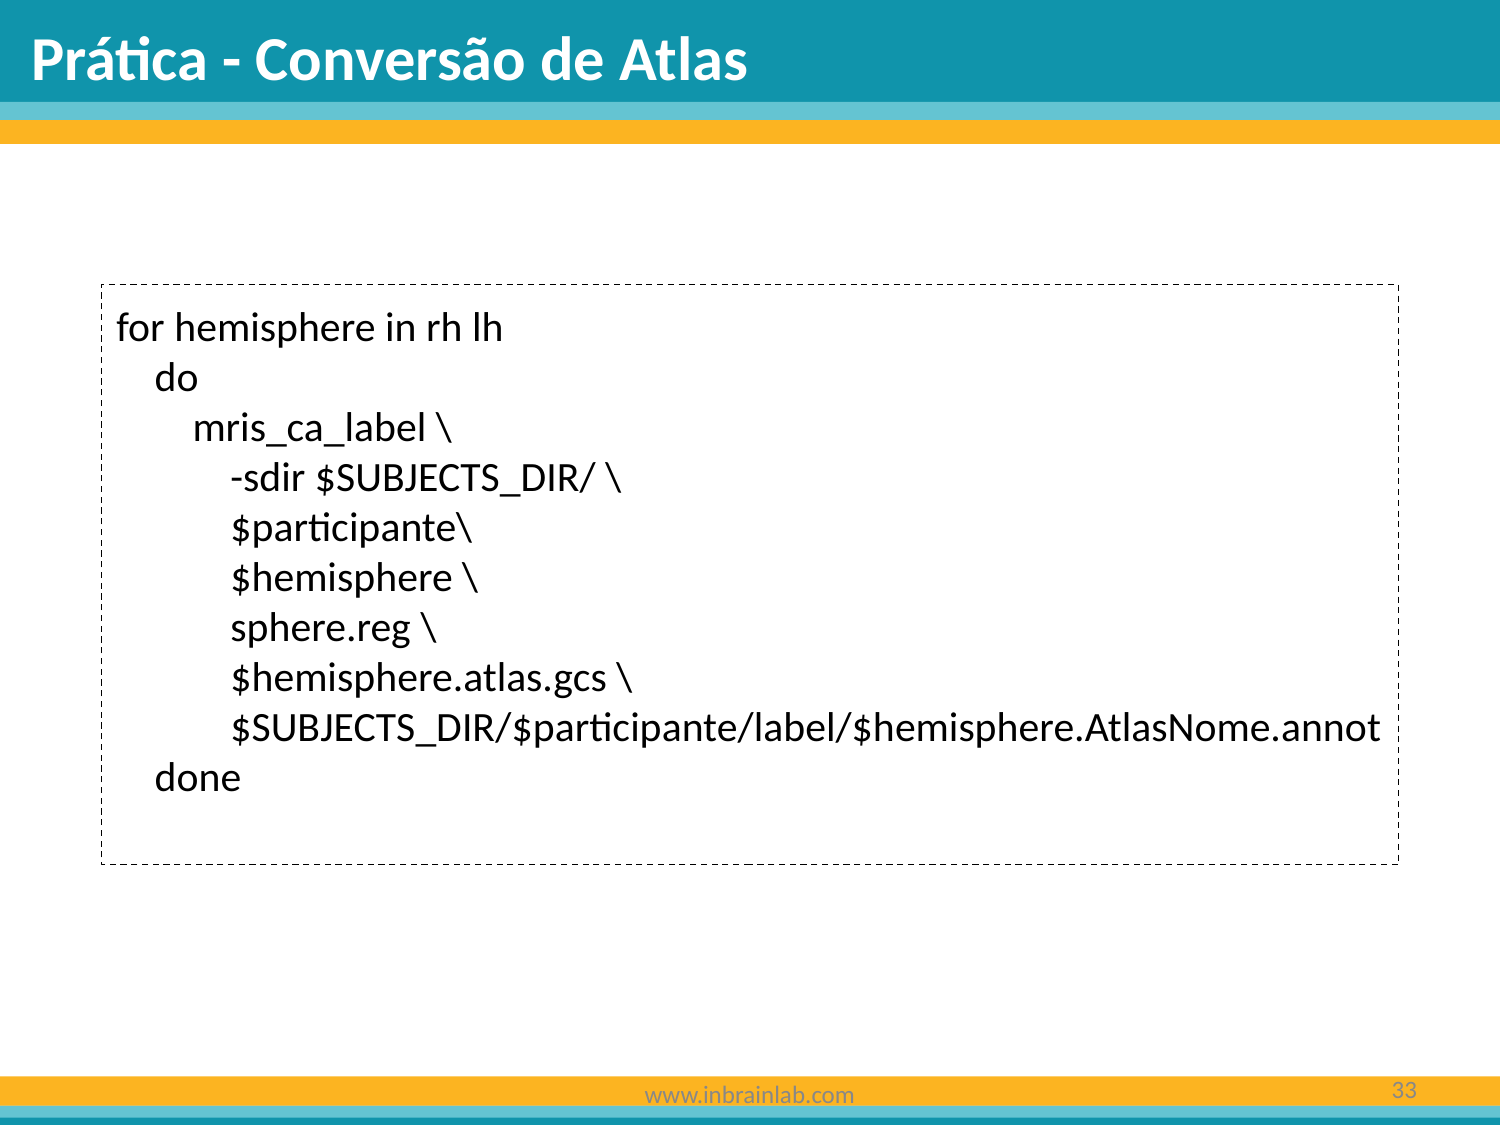

Prática - Conversão de Atlas
for hemisphere in rh lh
    do
        mris_ca_label \
            -sdir $SUBJECTS_DIR/ \
            $participante\
            $hemisphere \
            sphere.reg \
            $hemisphere.atlas.gcs \
            $SUBJECTS_DIR/$participante/label/$hemisphere.AtlasNome.annot
    done

33
www.inbrainlab.com